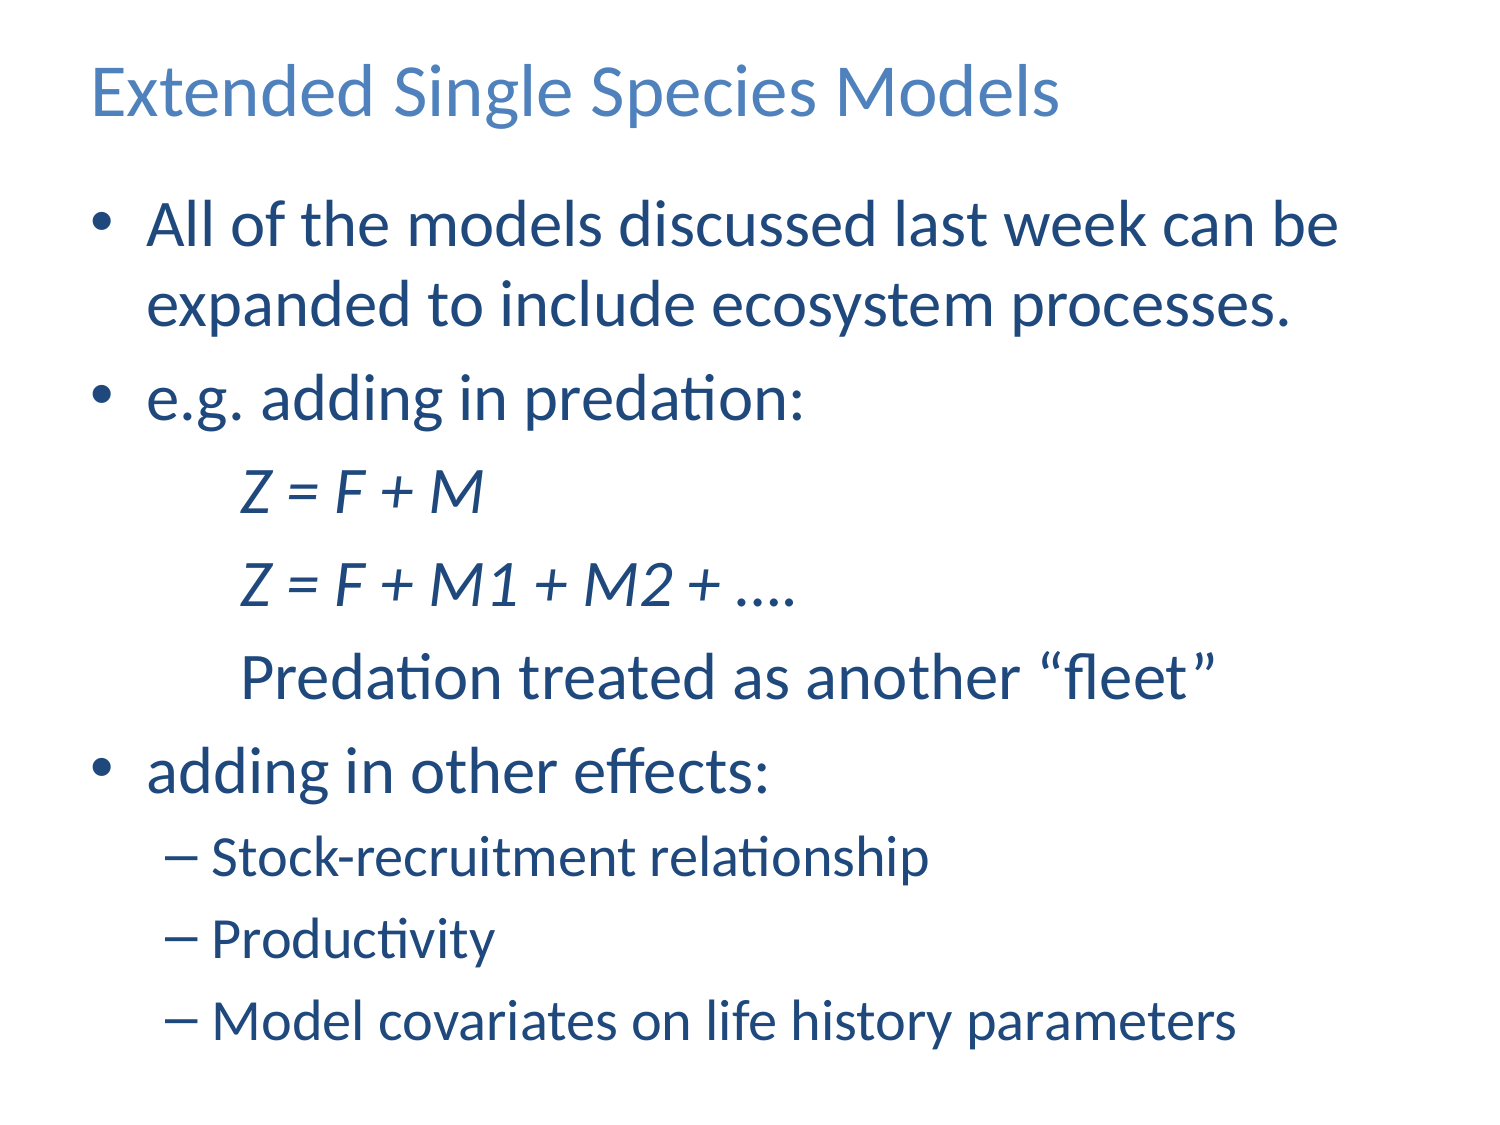

# Extended Single Species Models
All of the models discussed last week can be expanded to include ecosystem processes.
e.g. adding in predation:
	Z = F + M
	Z = F + M1 + M2 + ….
	Predation treated as another “fleet”
adding in other effects:
Stock-recruitment relationship
Productivity
Model covariates on life history parameters